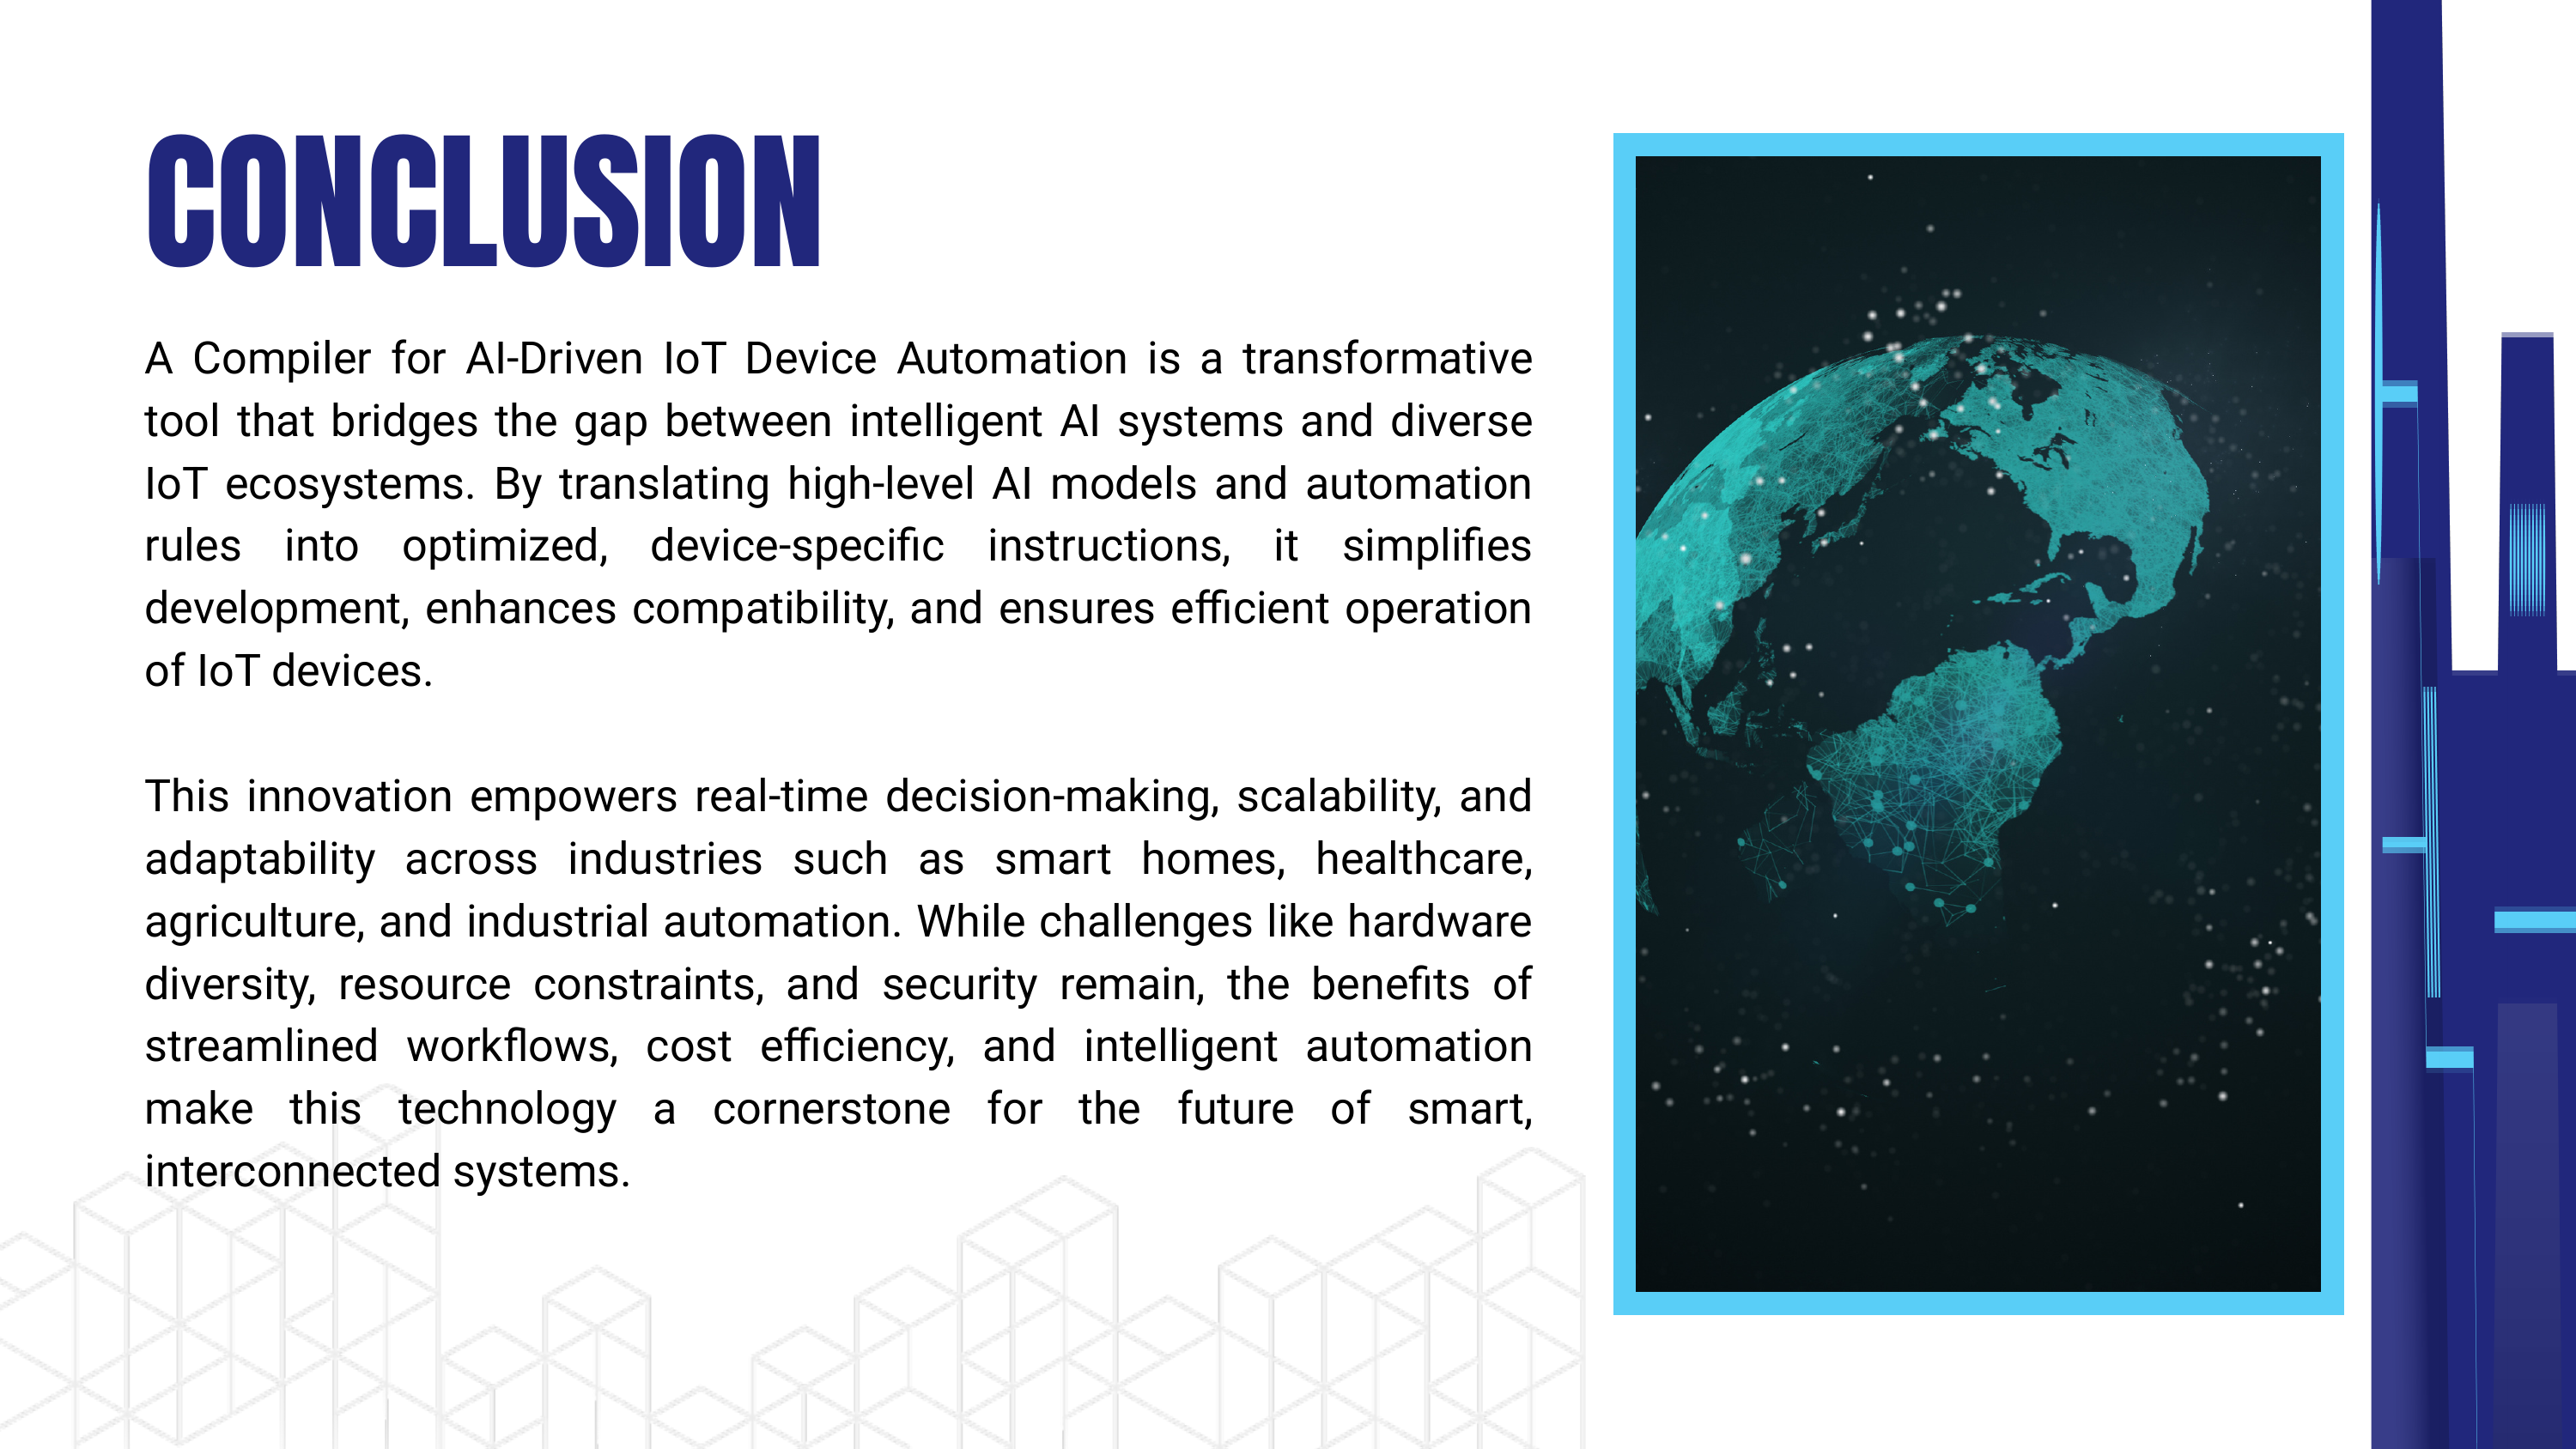

CONCLUSION

A Compiler for AI-Driven IoT Device Automation is a transformative tool that bridges the gap between intelligent AI systems and diverse IoT ecosystems. By translating high-level AI models and automation rules into optimized, device-specific instructions, it simplifies development, enhances compatibility, and ensures efficient operation of IoT devices.

This innovation empowers real-time decision-making, scalability, and adaptability across industries such as smart homes, healthcare, agriculture, and industrial automation. While challenges like hardware diversity, resource constraints, and security remain, the benefits of streamlined workflows, cost efficiency, and intelligent automation make this technology a cornerstone for the future of smart, interconnected systems.